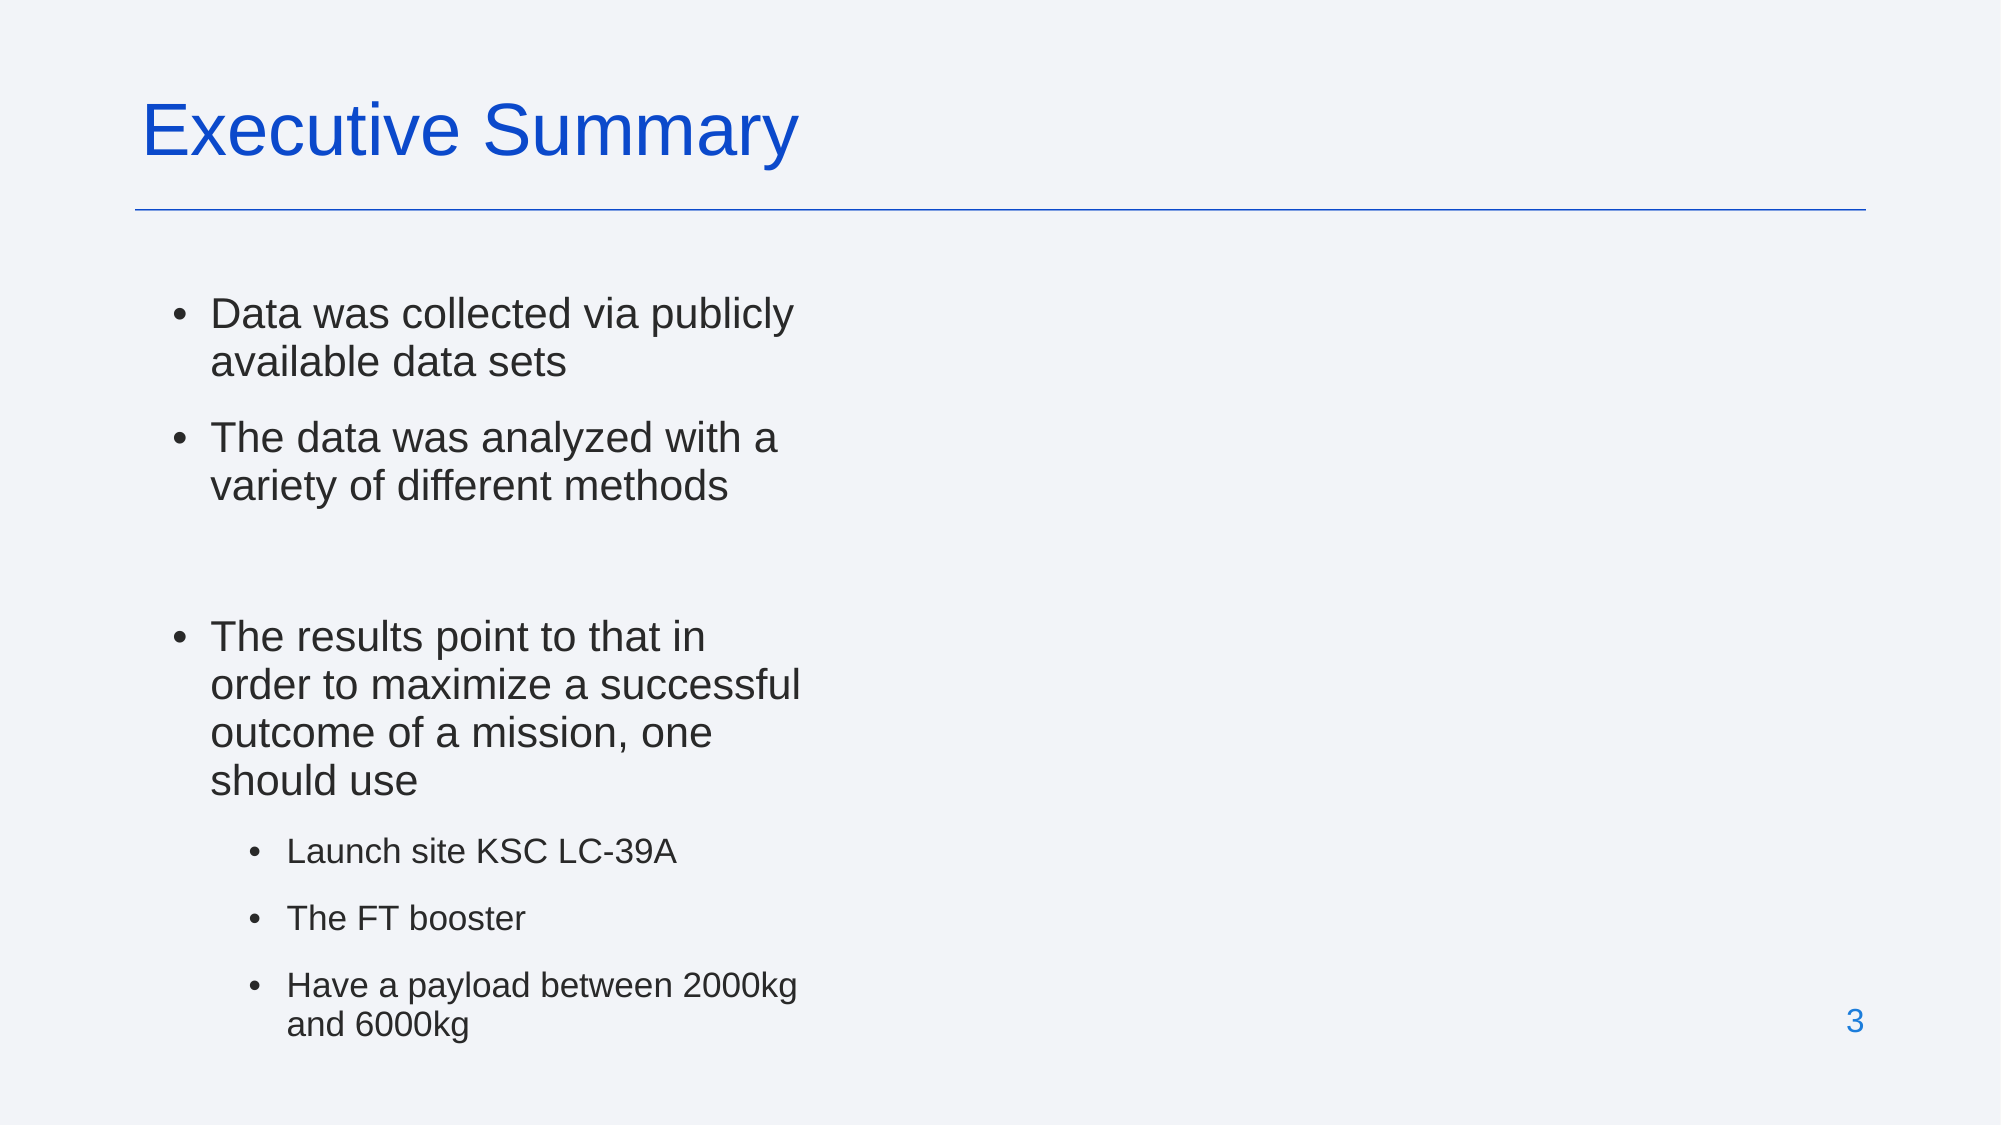

Executive Summary
Data was collected via publicly available data sets
The data was analyzed with a variety of different methods

The results point to that in order to maximize a successful outcome of a mission, one should use
Launch site KSC LC-39A
The FT booster
Have a payload between 2000kg and 6000kg
3